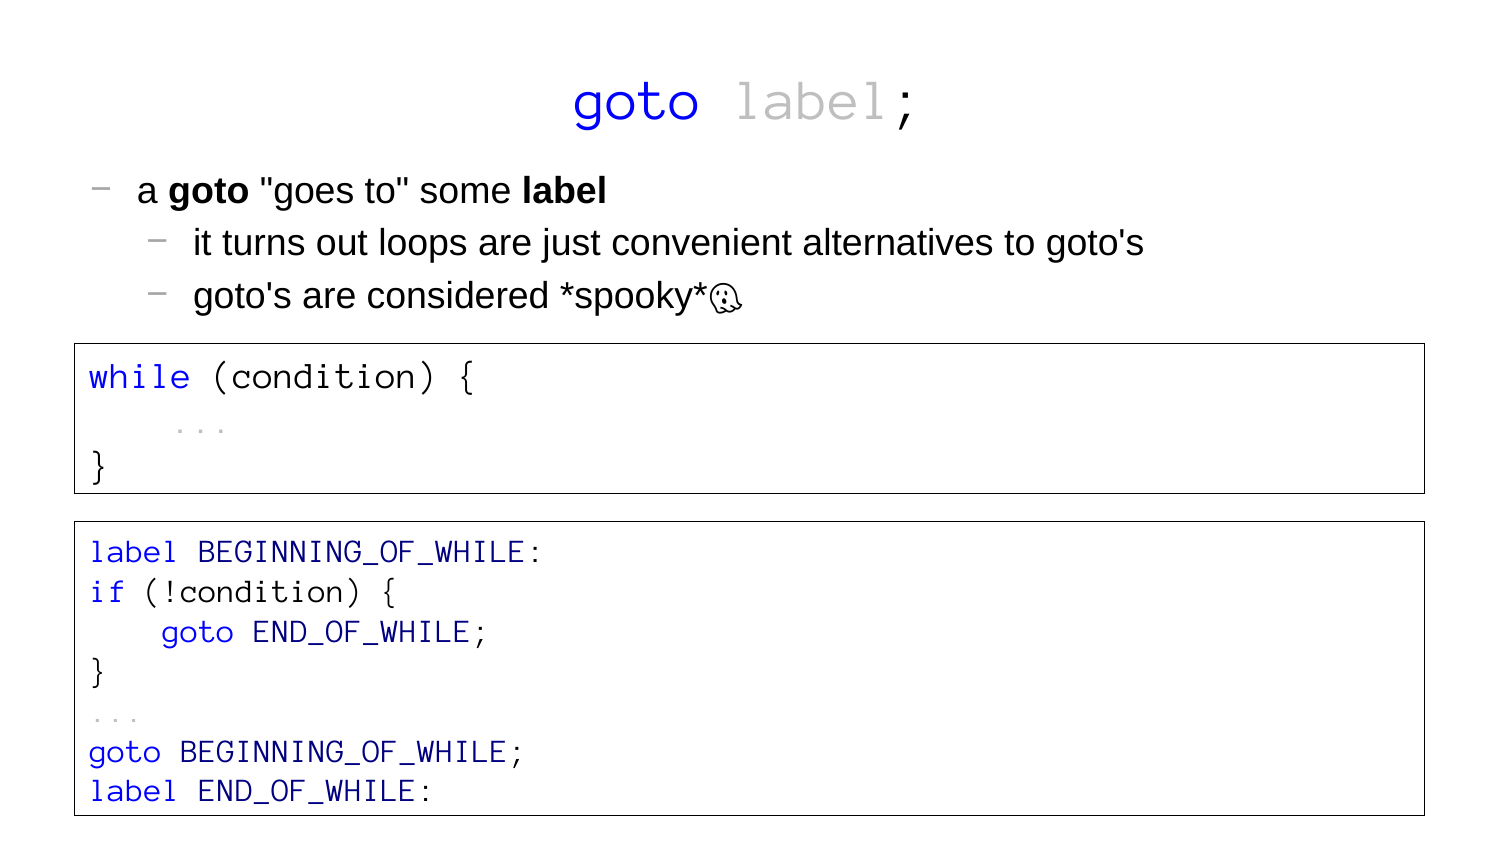

# goto label;
a goto "goes to" some label
it turns out loops are just convenient alternatives to goto's
goto's are considered *spooky*👻
while (condition) {
    ...
}
label BEGINNING_OF_WHILE:
if (!condition) {
    goto END_OF_WHILE;
}
...
goto BEGINNING_OF_WHILE;
label END_OF_WHILE: